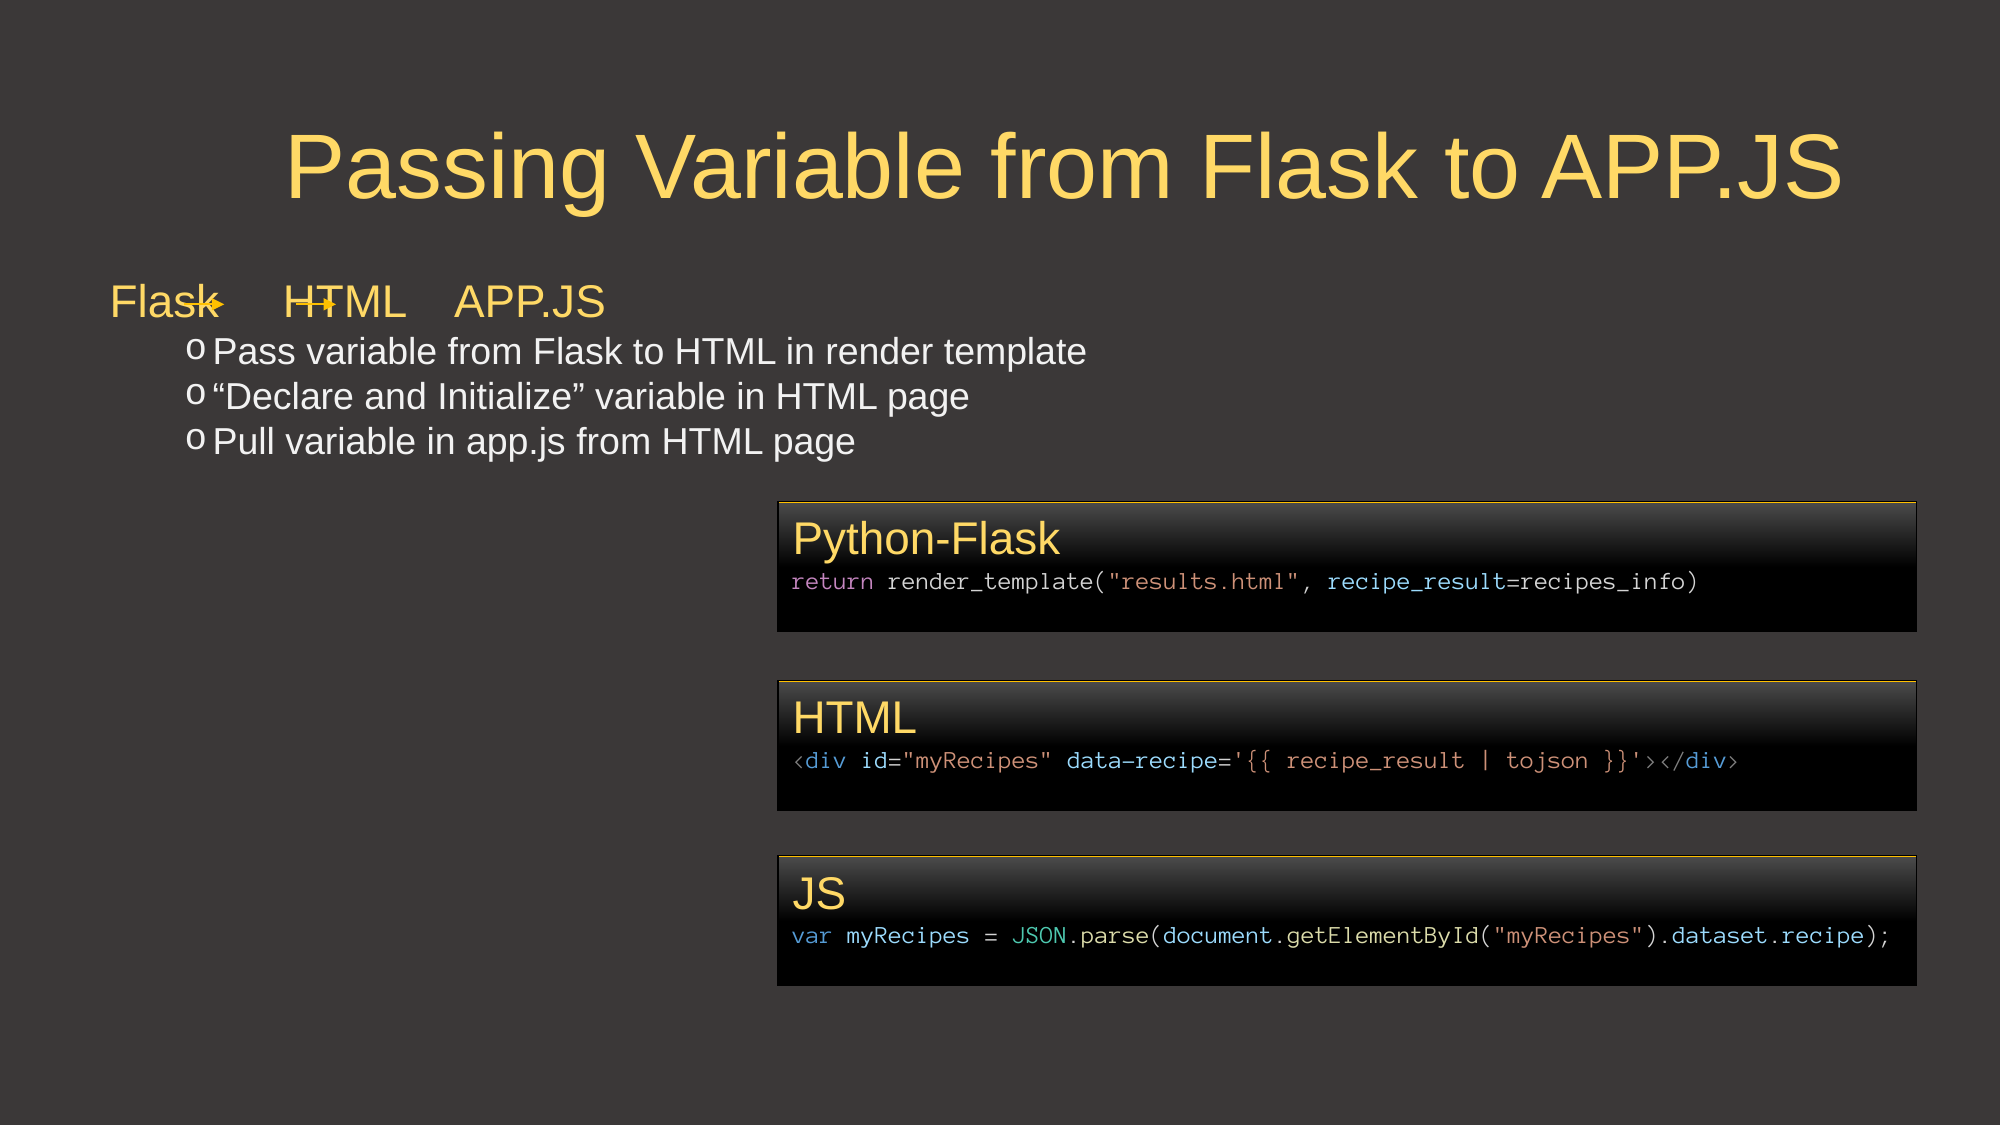

# Passing Variable from Flask to APP.JS
Flask     HTML    APP.JS
Pass variable from Flask to HTML in render template
“Declare and Initialize” variable in HTML page
Pull variable in app.js from HTML page

Python-Flask
return render_template("results.html", recipe_result=recipes_info)

HTML
<div id="myRecipes" data-recipe='{{ recipe_result | tojson }}'></div>

JS
var myRecipes = JSON.parse(document.getElementById("myRecipes").dataset.recipe);